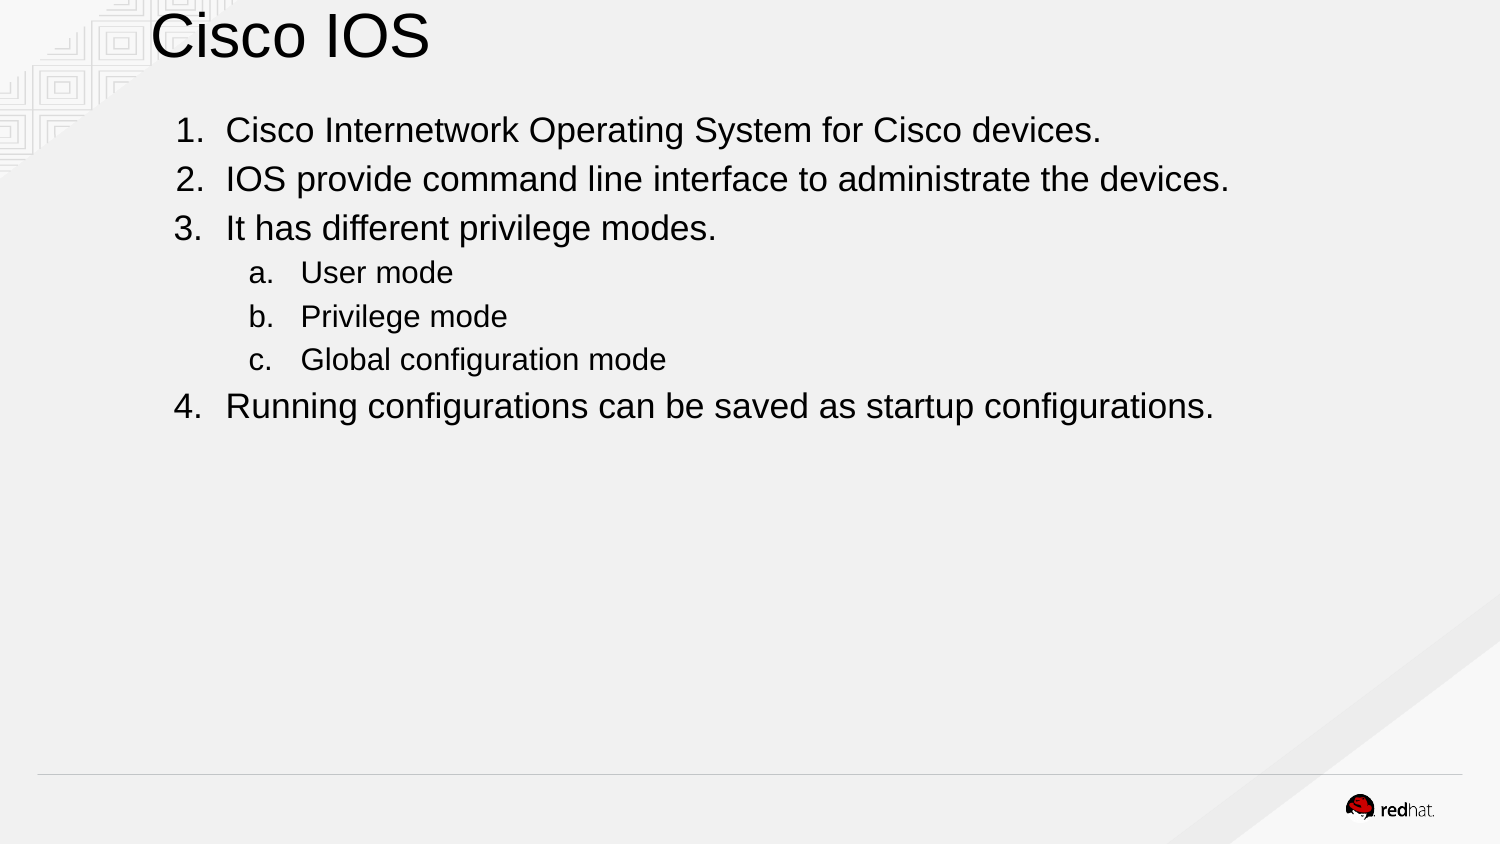

# Cisco IOS
Cisco Internetwork Operating System for Cisco devices.
IOS provide command line interface to administrate the devices.
It has different privilege modes.
User mode
Privilege mode
Global configuration mode
Running configurations can be saved as startup configurations.